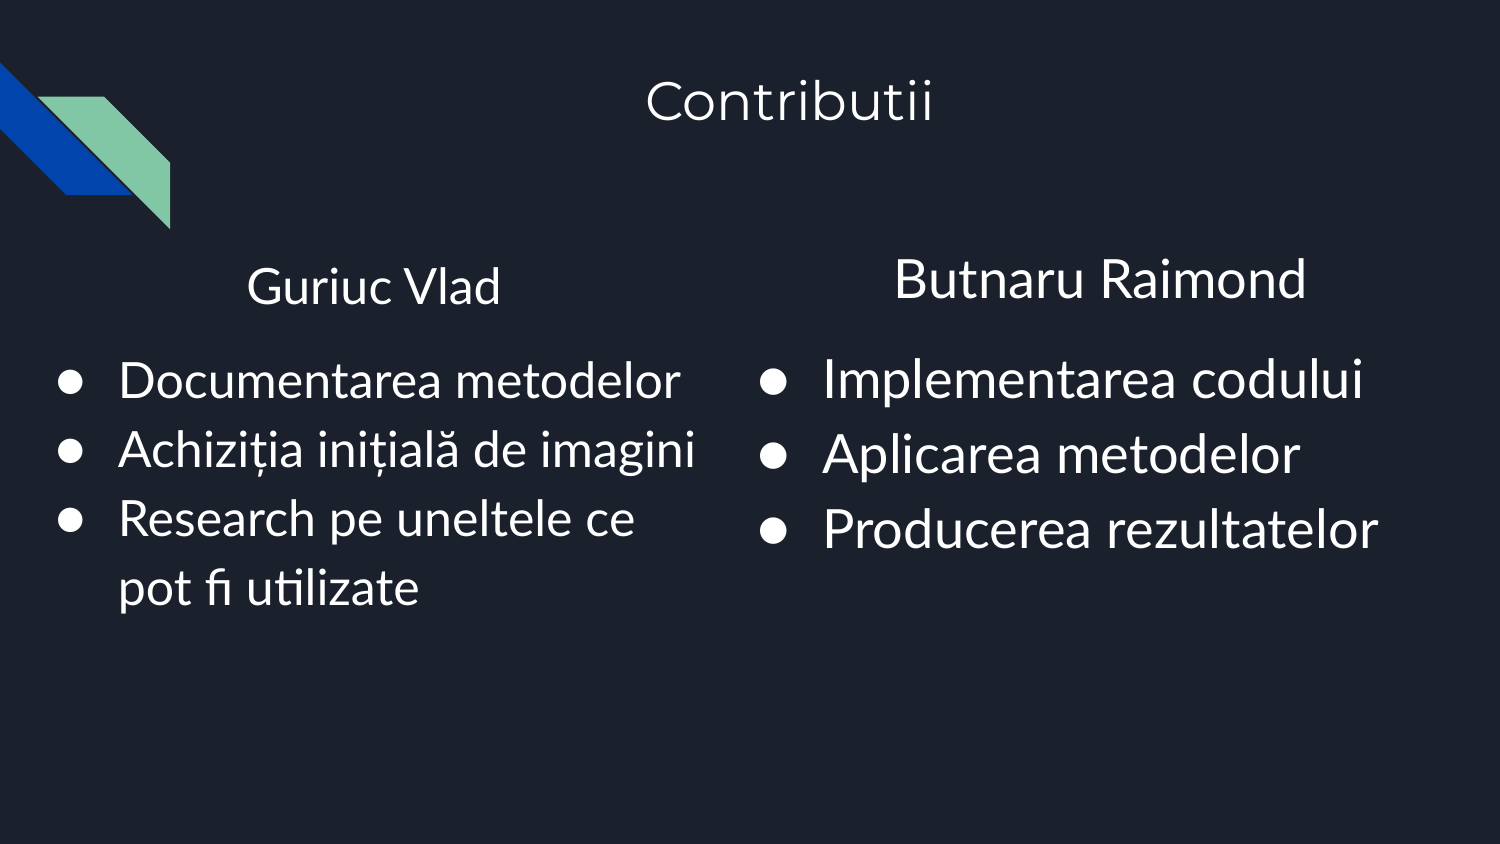

# Contributii
Butnaru Raimond
Implementarea codului
Aplicarea metodelor
Producerea rezultatelor
Guriuc Vlad
Documentarea metodelor
Achiziția inițială de imagini
Research pe uneltele ce pot fi utilizate